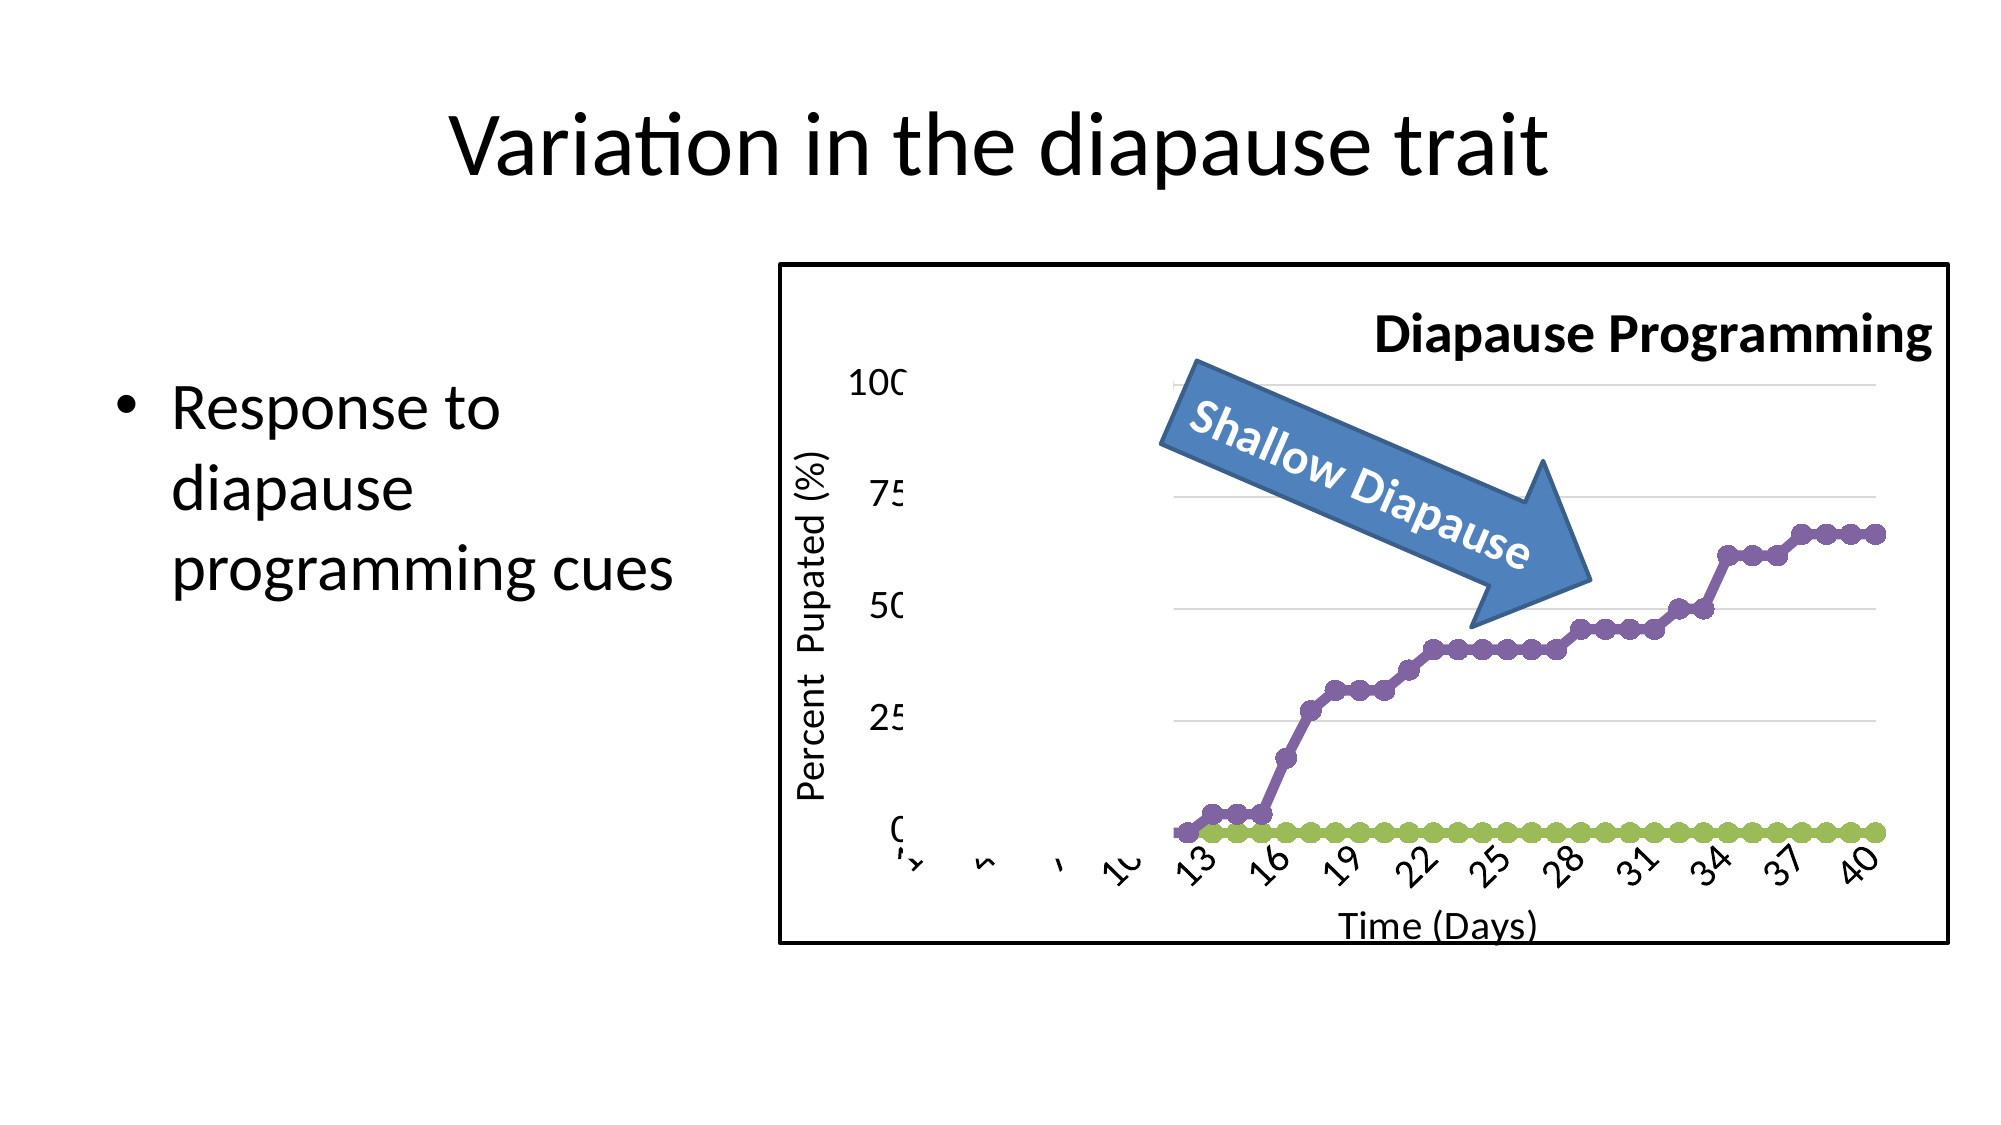

# Variation in the diapause trait
Length of diapause
Response to diapause programming cues
Diapause preparation

### Chart

| Category | Short-Diapause | Long-Diapause | Long-Diapause2 | Short Genotype |
|---|---|---|---|---|
| 1.0 | 0.0 | 0.0 | 0.0 | 0.0 |
| 2.0 | 0.0 | 0.0 | 0.0 | 0.0 |
| 3.0 | 0.0 | 0.0 | 0.0 | 0.0 |
| 4.0 | 0.0 | 0.0 | 0.0 | 0.0 |
| 5.0 | 0.0 | 0.0 | 0.0 | 0.0 |
| 6.0 | 0.0 | 0.0 | 0.0 | 0.0 |
| 7.0 | 0.0 | 0.0 | 0.0 | 0.0 |
| 8.0 | 92.0 | 0.0 | 0.0 | 0.0 |
| 9.0 | 100.0 | 0.0 | 0.0 | 0.0 |
| 10.0 | 100.0 | 96.0 | 0.0 | 0.0 |
| 11.0 | 100.0 | 100.0 | 0.0 | 0.0 |
| 12.0 | None | None | 0.0 | 0.0 |
| 13.0 | None | None | 0.0 | 4.166666666999996 |
| 14.0 | None | None | 0.0 | 4.166666666999996 |
| 15.0 | None | None | 0.0 | 4.166666666999996 |
| 16.0 | None | None | 0.0 | 16.66666667 |
| 17.0 | None | None | 0.0 | 27.27272726999998 |
| 18.0 | None | None | 0.0 | 31.81818182 |
| 19.0 | None | None | 0.0 | 31.81818182 |
| 20.0 | None | None | 0.0 | 31.81818182 |
| 21.0 | None | None | 0.0 | 36.36363636 |
| 22.0 | None | None | 0.0 | 40.90909091 |
| 23.0 | None | None | 0.0 | 40.90909091 |
| 24.0 | None | None | 0.0 | 40.90909091 |
| 25.0 | None | None | 0.0 | 40.90909091 |
| 26.0 | None | None | 0.0 | 40.90909091 |
| 27.0 | None | None | 0.0 | 40.90909091 |
| 28.0 | None | None | 0.0 | 45.45454545 |
| 29.0 | None | None | 0.0 | 45.45454545 |
| 30.0 | None | None | 0.0 | 45.45454545 |
| 31.0 | None | None | 0.0 | 45.45454545 |
| 32.0 | None | None | 0.0 | 50.0 |
| 33.0 | None | None | 0.0 | 50.0 |
| 34.0 | None | None | 0.0 | 61.9047619 |
| 35.0 | None | None | 0.0 | 61.9047619 |
| 36.0 | None | None | 0.0 | 61.9047619 |
| 37.0 | None | None | 0.0 | 66.66666667 |
| 38.0 | None | None | 0.0 | 66.66666667 |
| 39.0 | None | None | 0.0 | 66.66666667 |
| 40.0 | None | None | 0.0 | 66.66666667 |
Shallow Diapause